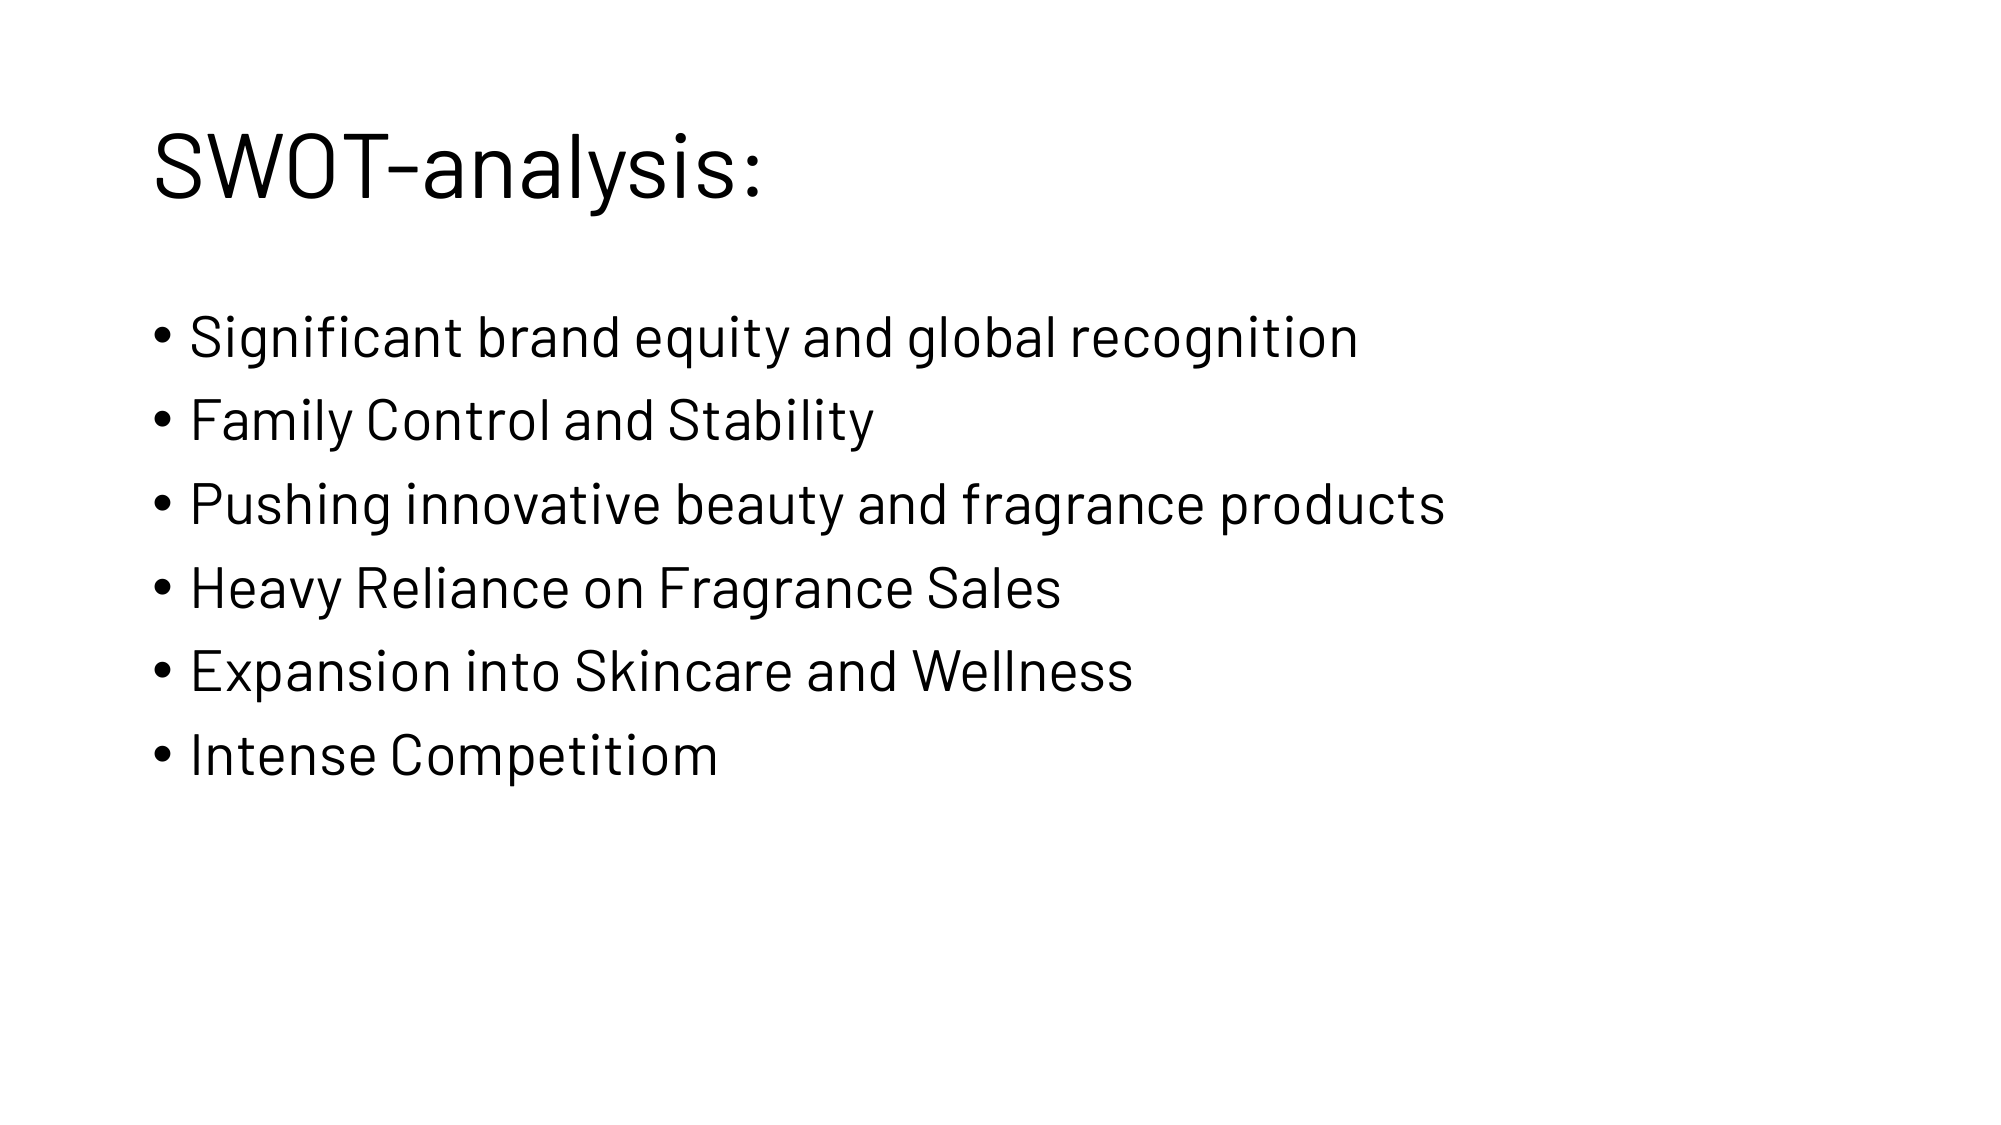

# SWOT-analysis:
Significant brand equity and global recognition
Family Control and Stability
Pushing innovative beauty and fragrance products
Heavy Reliance on Fragrance Sales
Expansion into Skincare and Wellness
Intense Competitiom